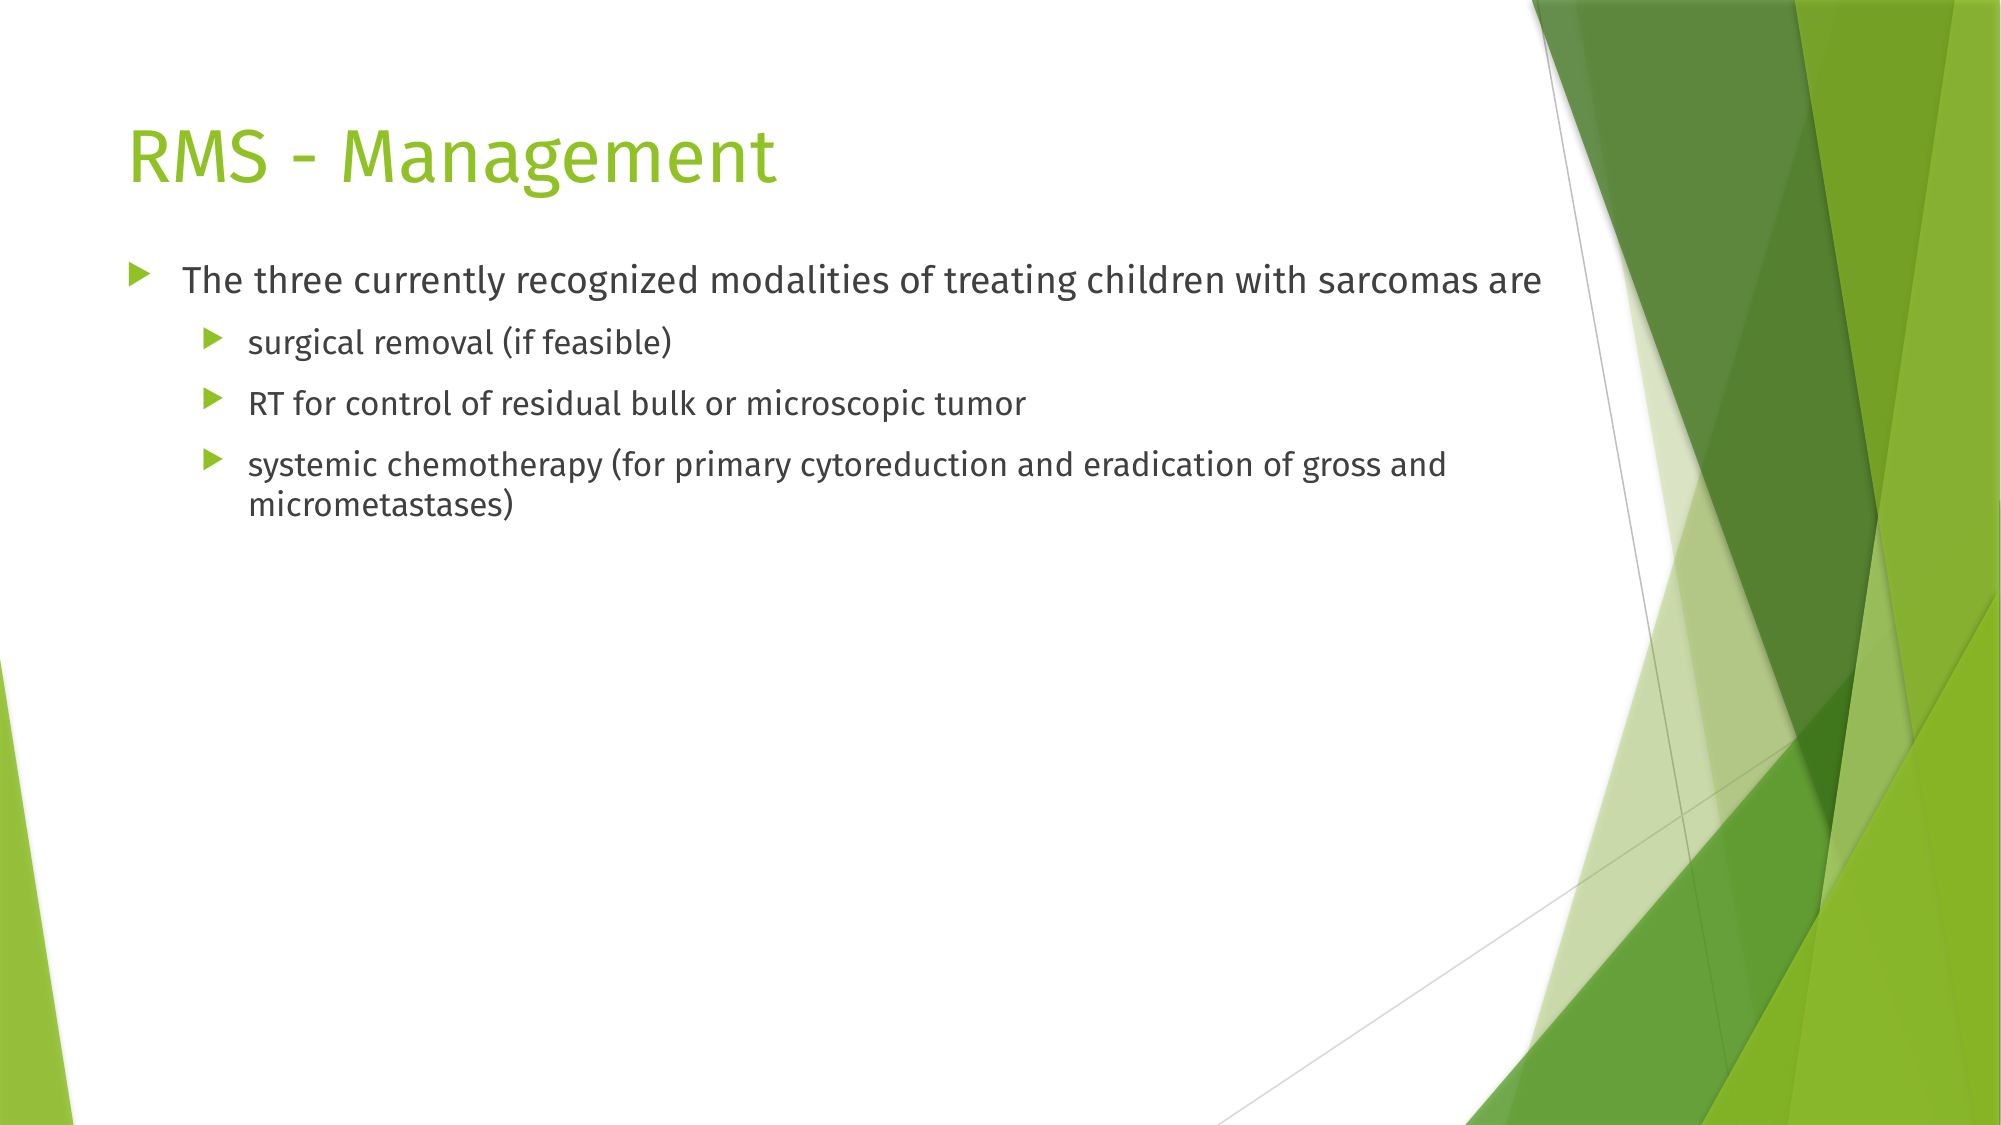

# RMS - Management
The three currently recognized modalities of treating children with sarcomas are
surgical removal (if feasible)
RT for control of residual bulk or microscopic tumor
systemic chemotherapy (for primary cytoreduction and eradication of gross and micrometastases)